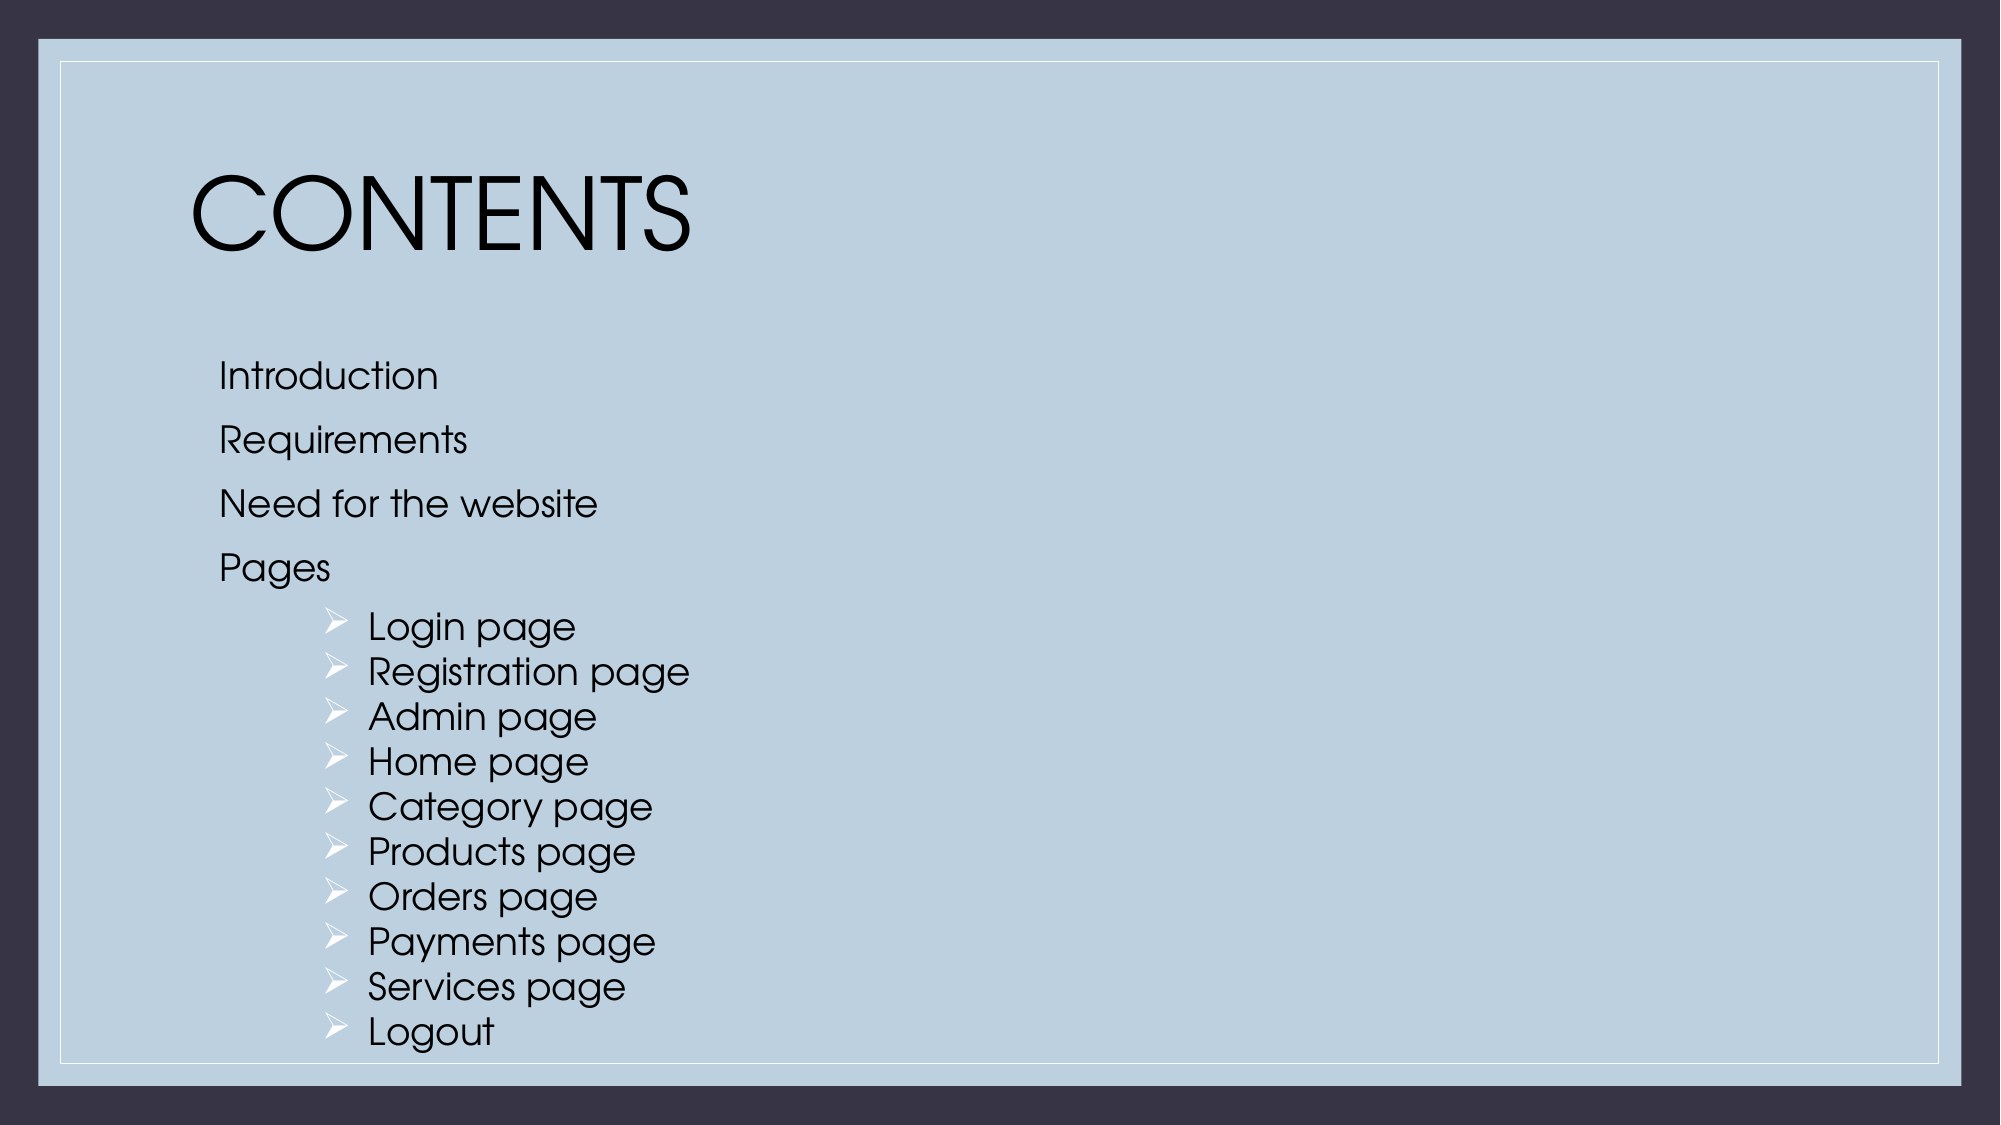

CONTENTS
Introduction
Requirements
Need for the website
Pages
Login page
Registration page
Admin page
Home page
Category page
Products page
Orders page
Payments page
Services page
Logout